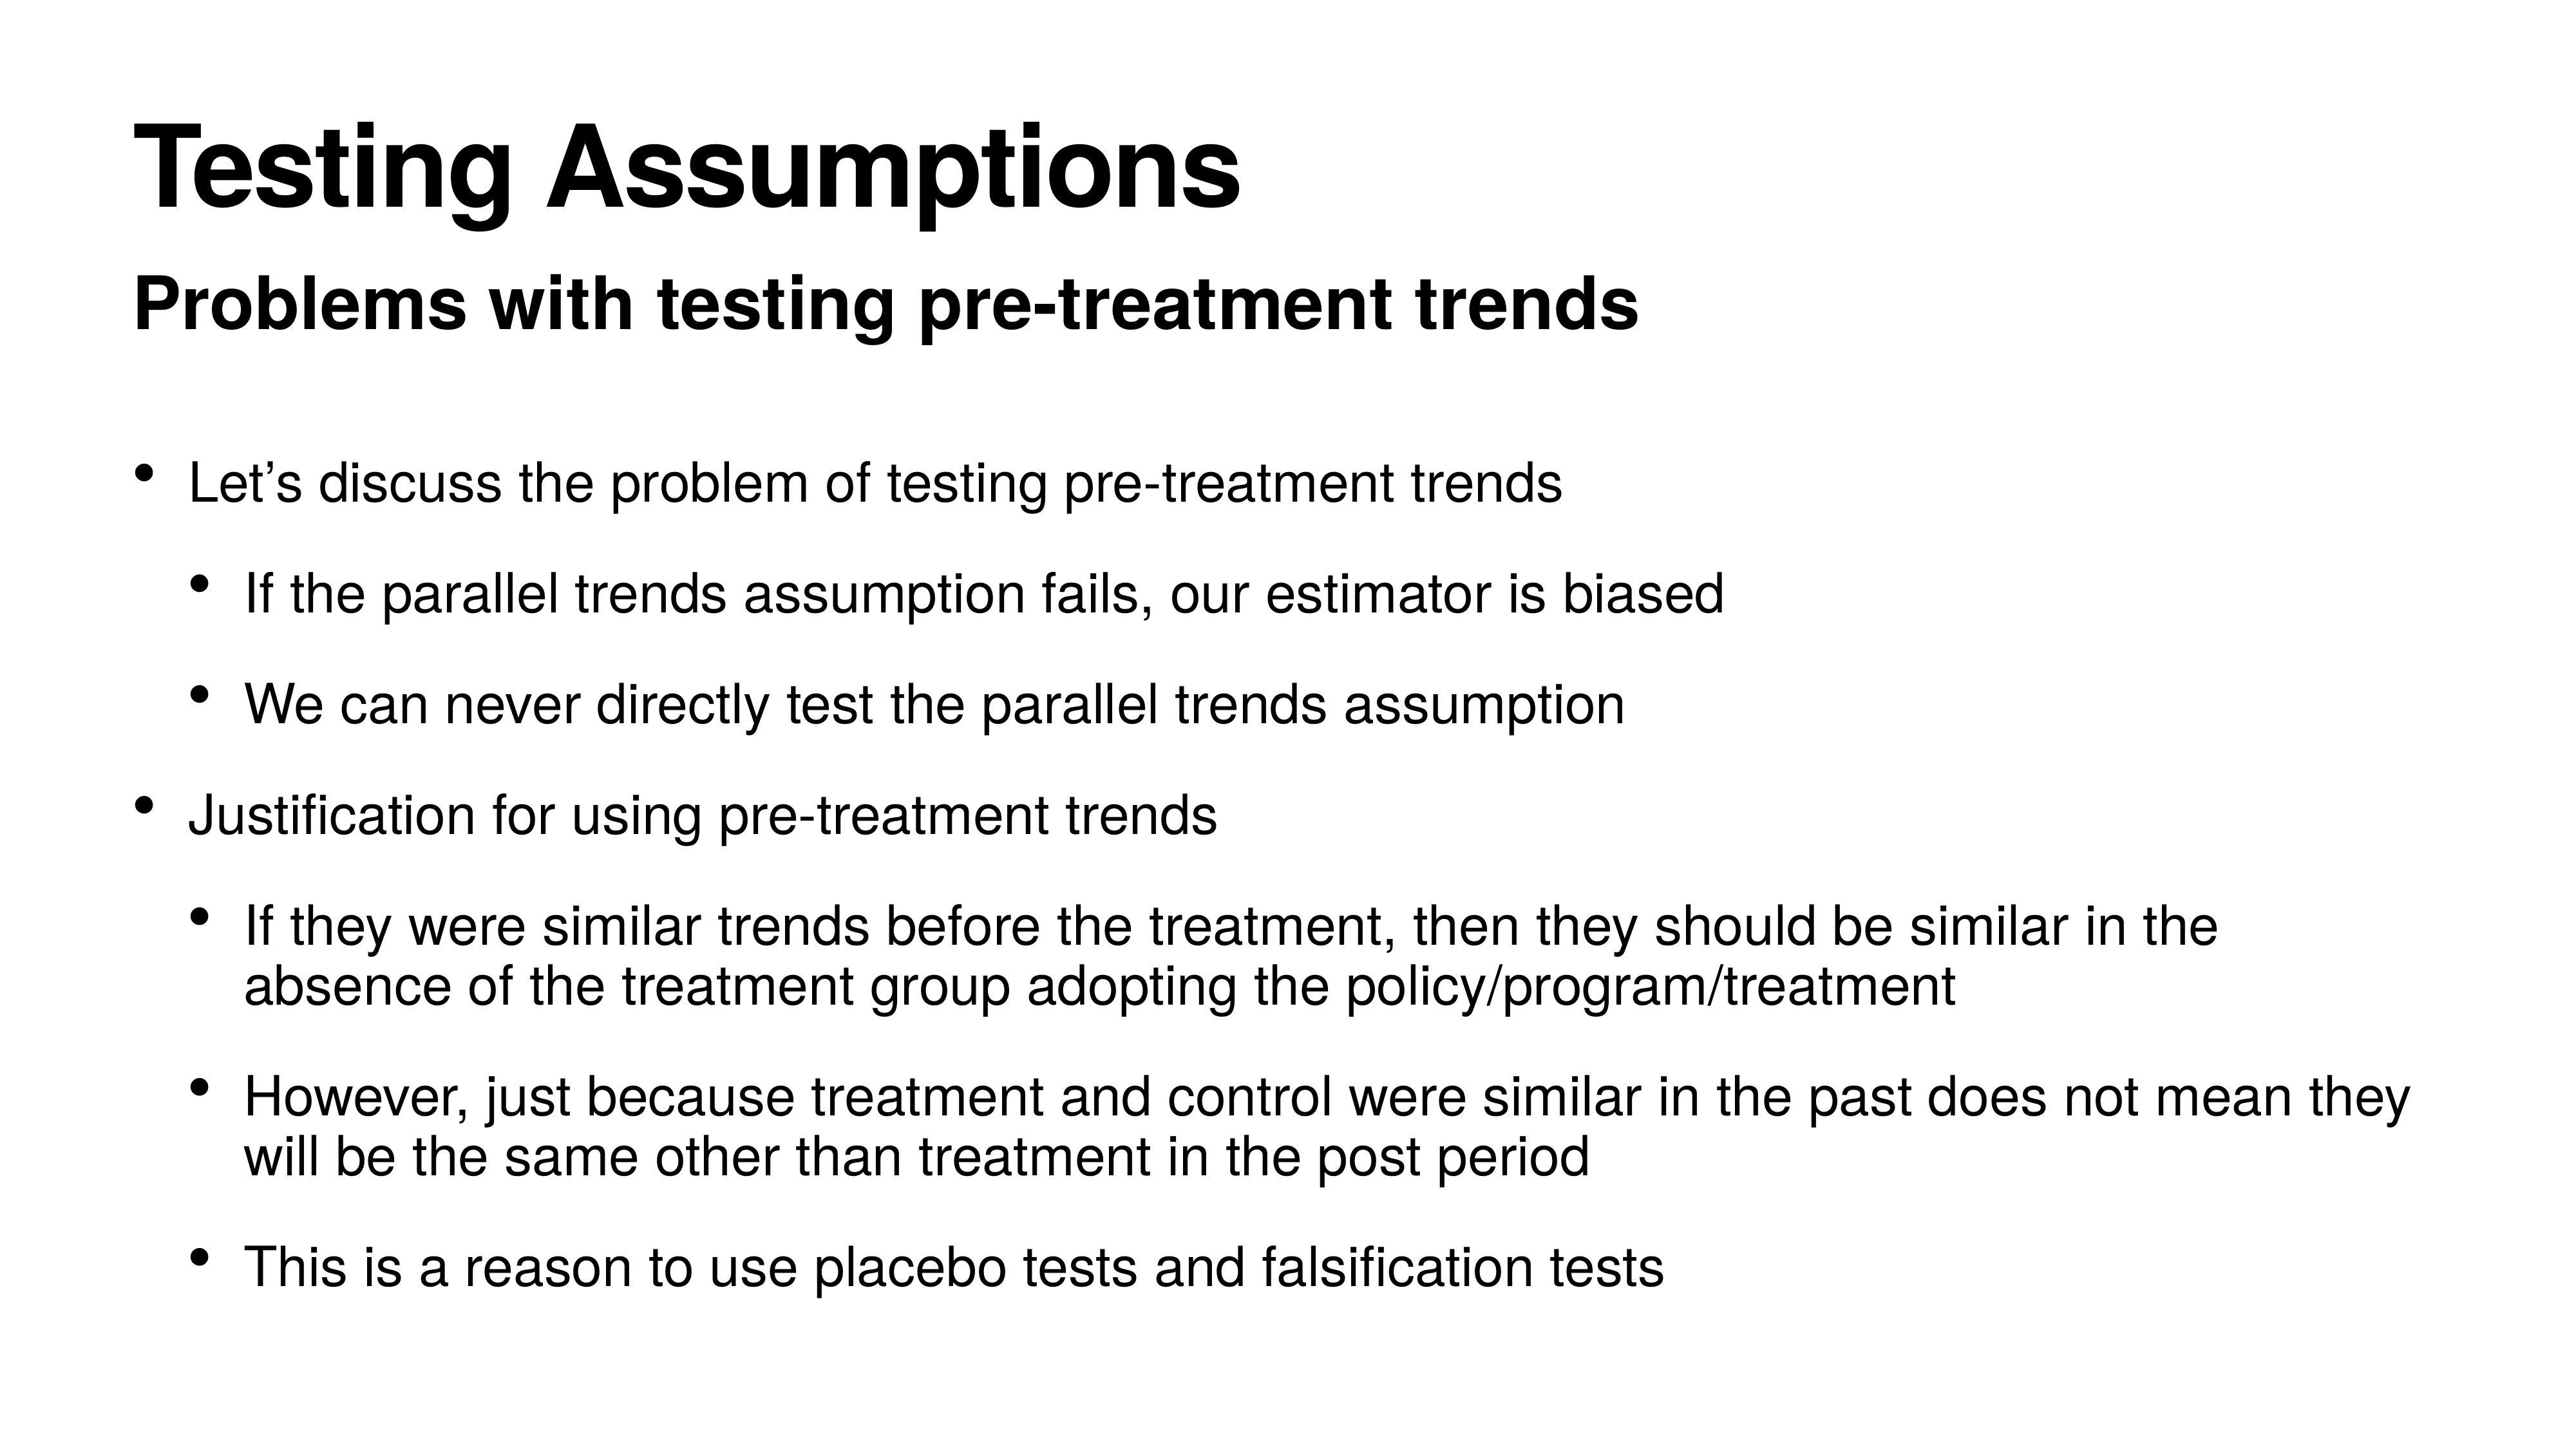

# Testing Assumptions
Problems with testing pre-treatment trends
Let’s discuss the problem of testing pre-treatment trends
If the parallel trends assumption fails, our estimator is biased
We can never directly test the parallel trends assumption
Justification for using pre-treatment trends
If they were similar trends before the treatment, then they should be similar in the absence of the treatment group adopting the policy/program/treatment
However, just because treatment and control were similar in the past does not mean they will be the same other than treatment in the post period
This is a reason to use placebo tests and falsification tests